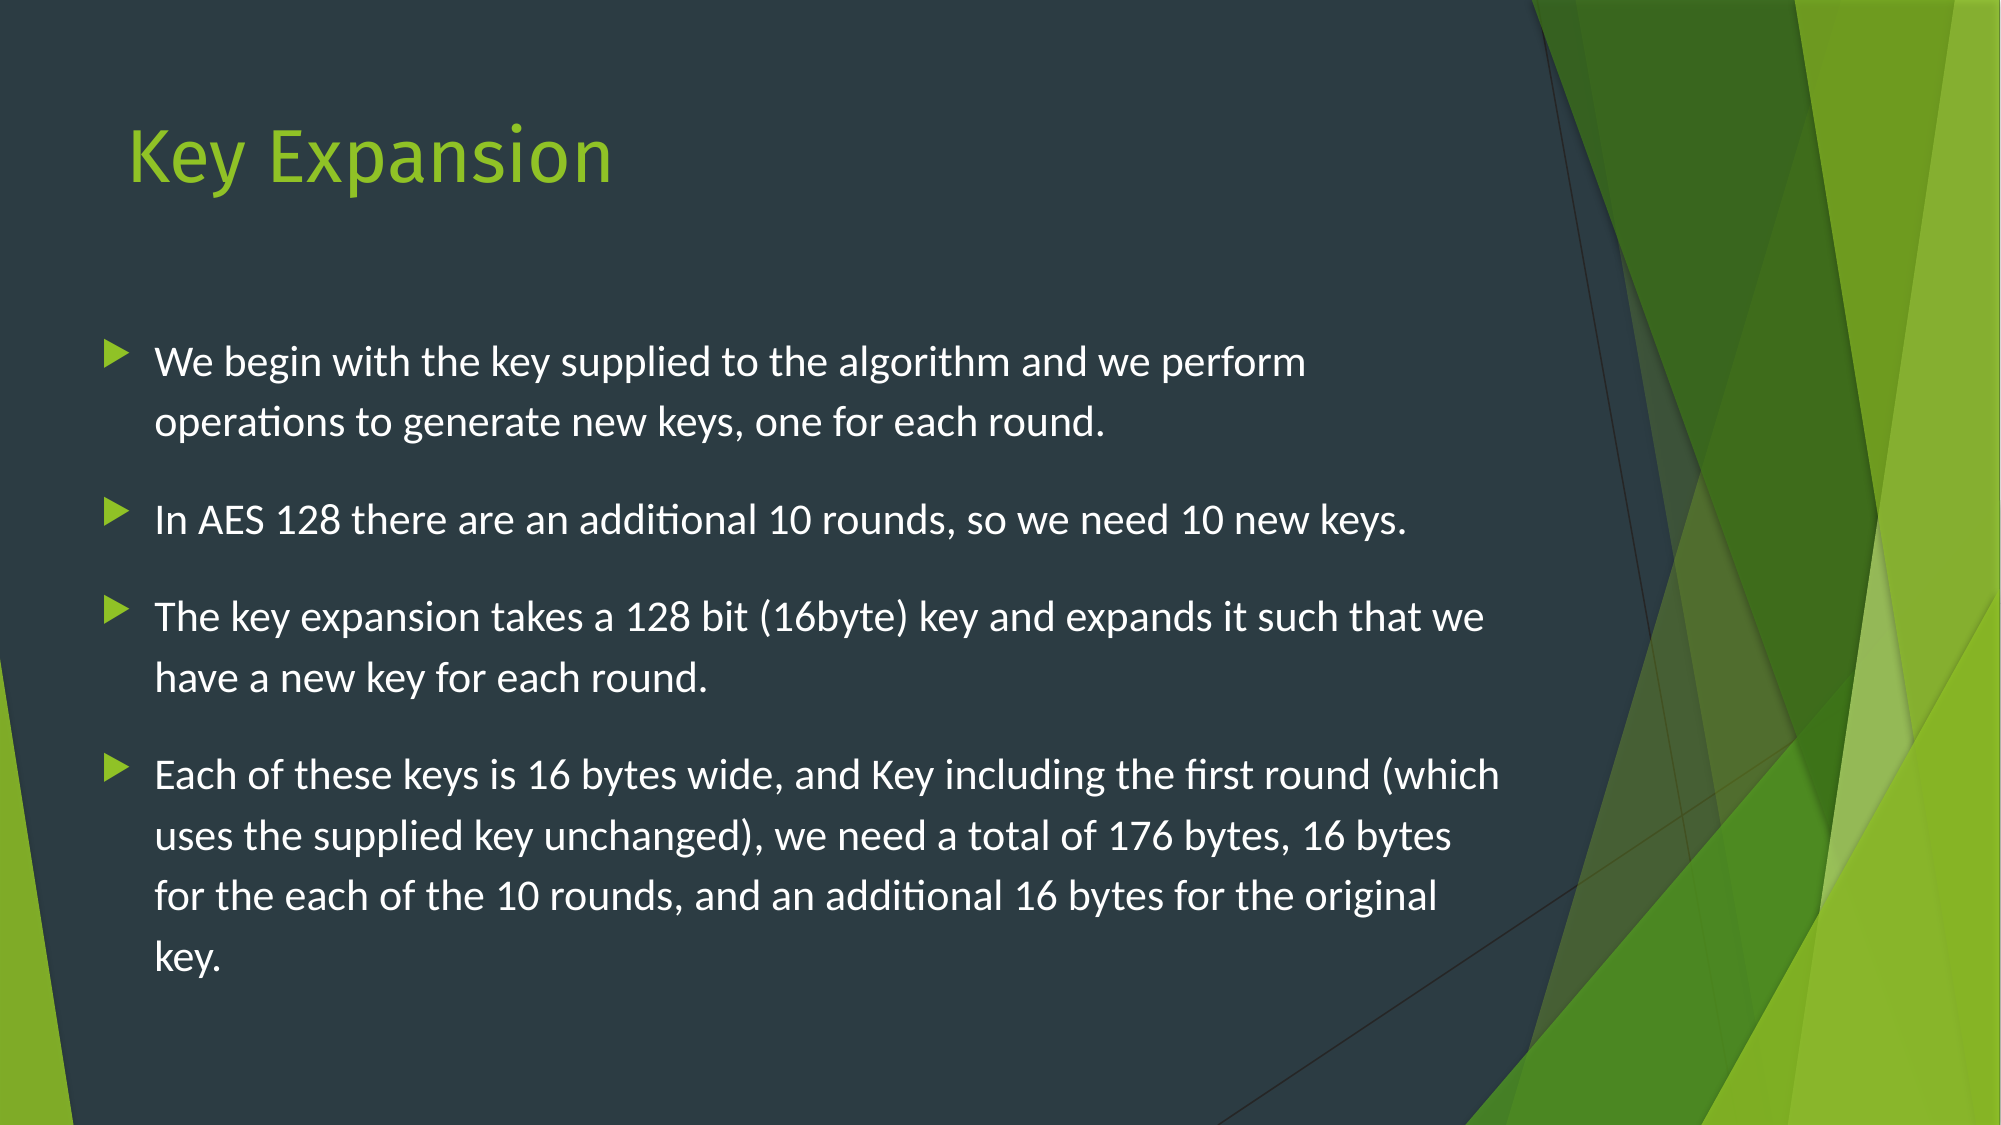

# Key Expansion
We begin with the key supplied to the algorithm and we perform operations to generate new keys, one for each round.
In AES 128 there are an additional 10 rounds, so we need 10 new keys.
The key expansion takes a 128 bit (16byte) key and expands it such that we have a new key for each round.
Each of these keys is 16 bytes wide, and Key including the first round (which uses the supplied key unchanged), we need a total of 176 bytes, 16 bytes for the each of the 10 rounds, and an additional 16 bytes for the original key.